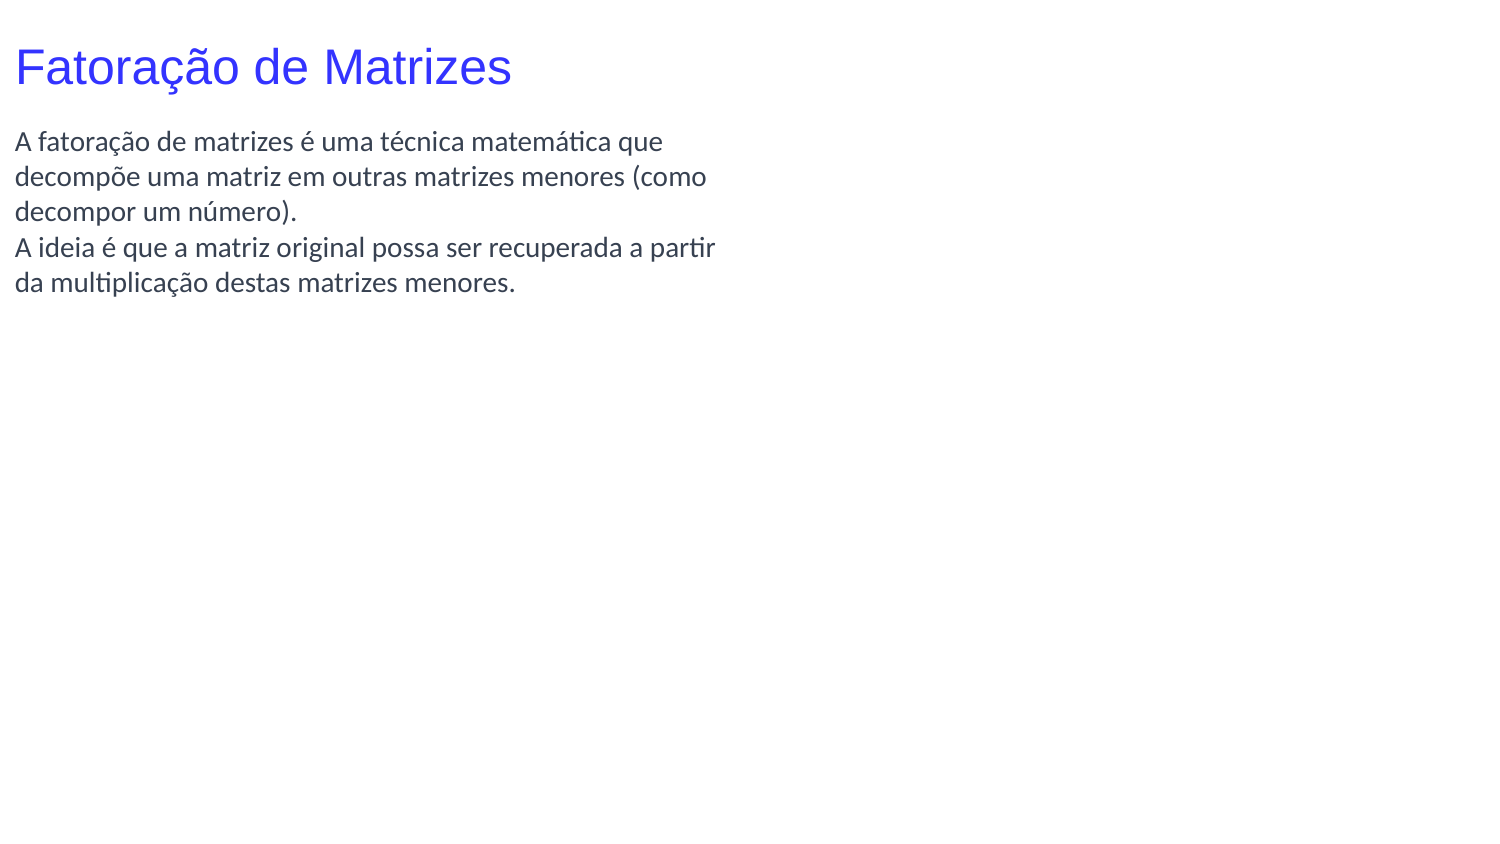

# Fatoração de Matrizes
A fatoração de matrizes é uma técnica matemática que decompõe uma matriz em outras matrizes menores (como decompor um número).
A ideia é que a matriz original possa ser recuperada a partir da multiplicação destas matrizes menores.